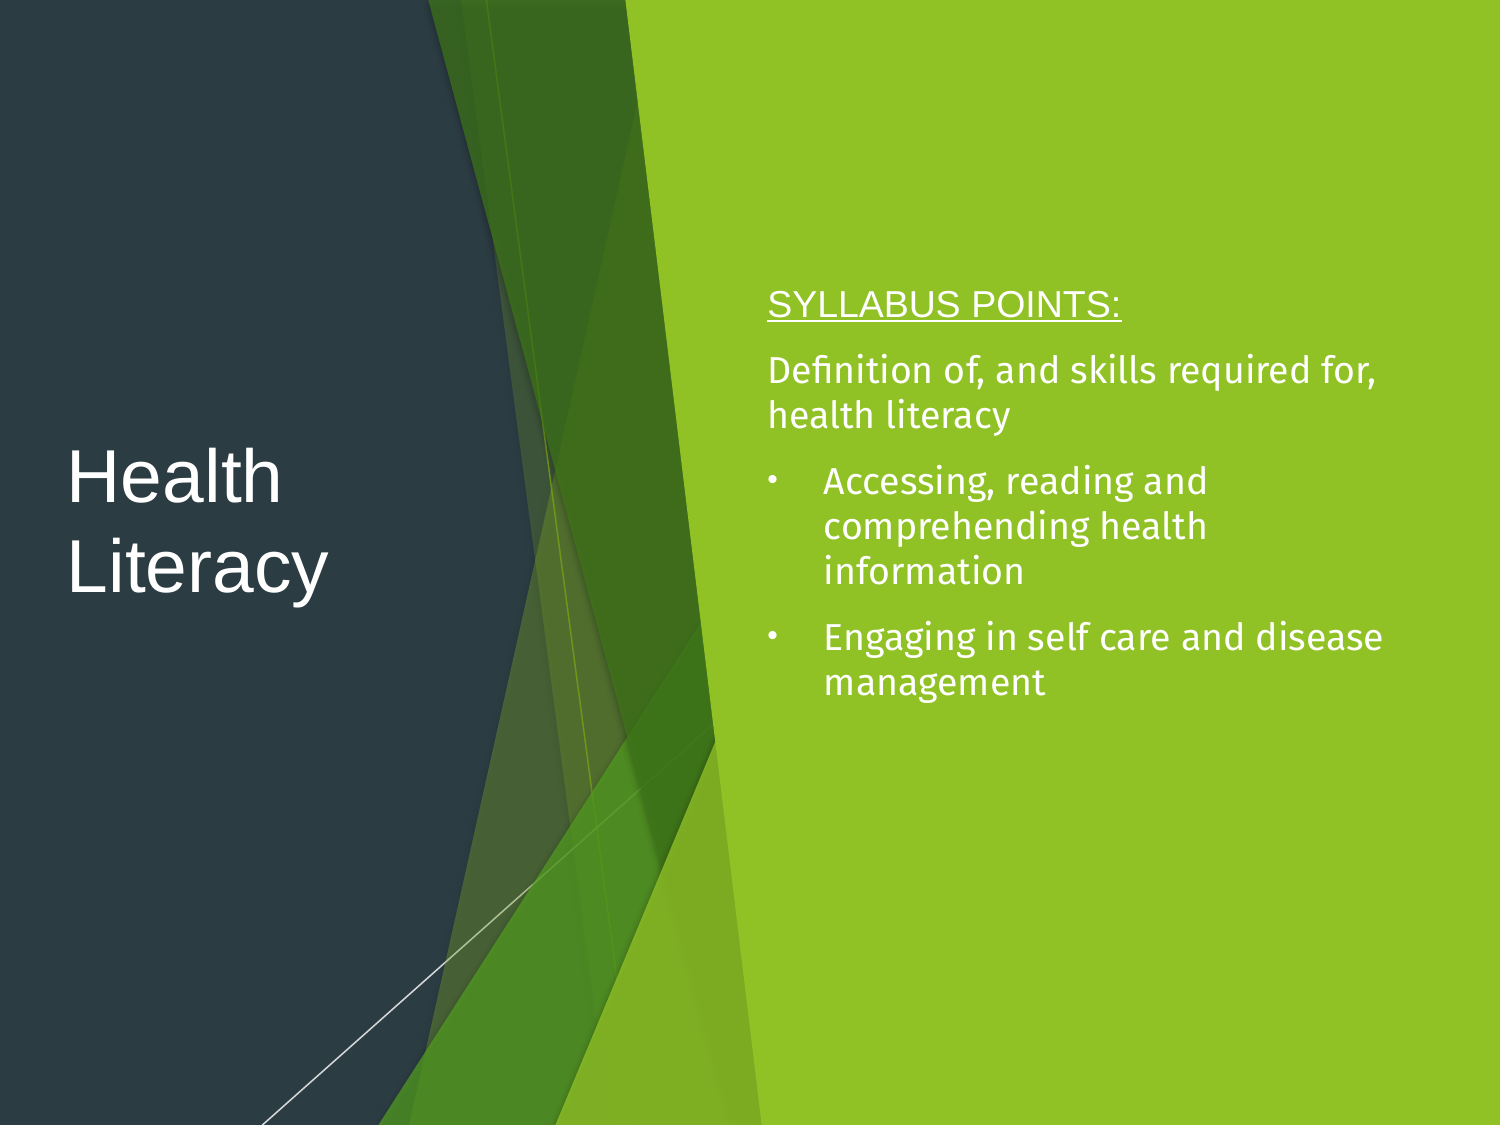

SYLLABUS POINTS:
Definition of, and skills required for, health literacy
Accessing, reading and comprehending health information
Engaging in self care and disease management

# Health Literacy